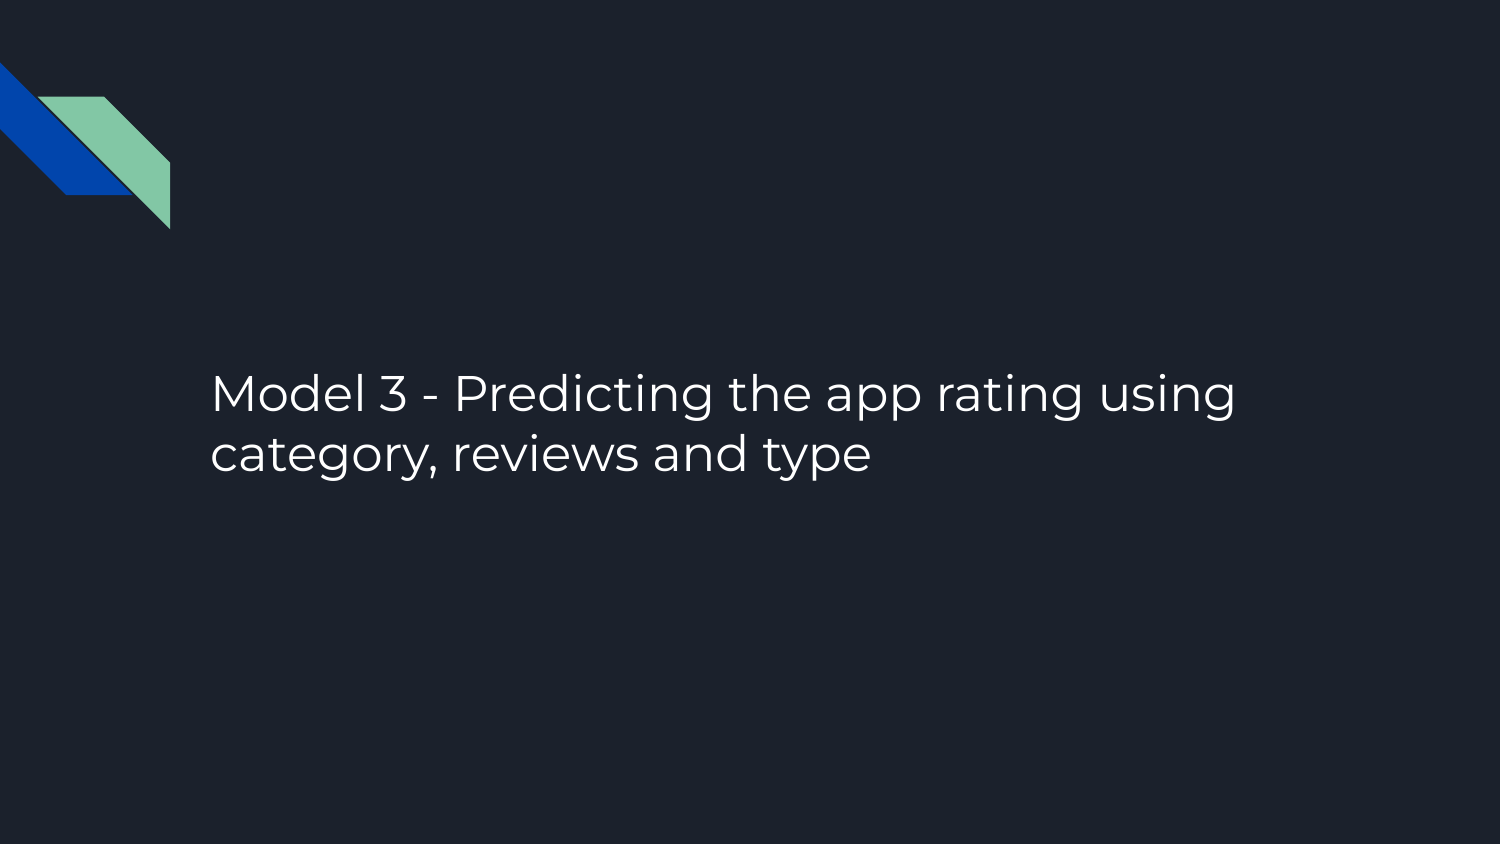

# Model 3 - Predicting the app rating using category, reviews and type